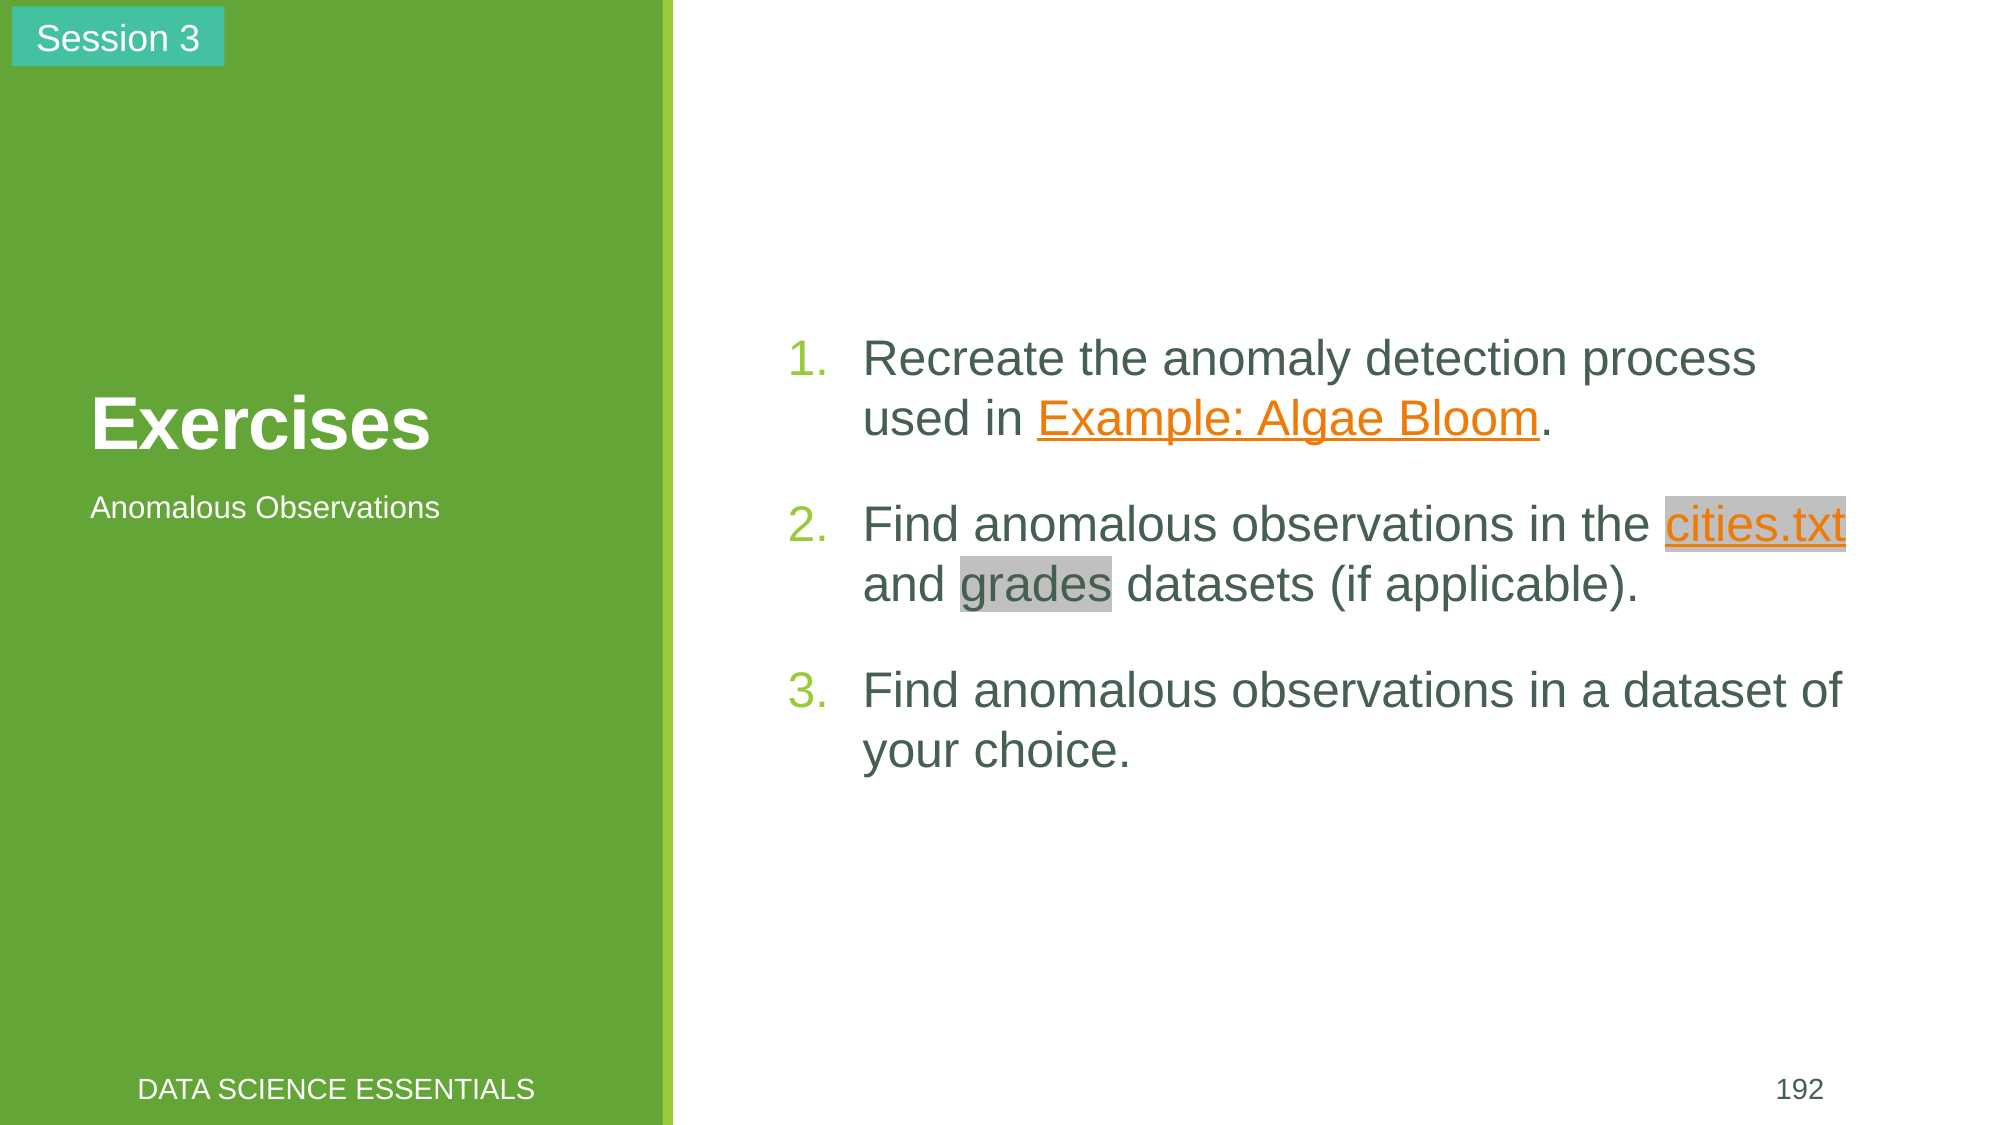

Session 3
# Exercises
Recreate the anomaly detection process used in Example: Algae Bloom.
Find anomalous observations in the cities.txt and grades datasets (if applicable).
Find anomalous observations in a dataset of your choice.

Anomalous Observations
DATA SCIENCE ESSENTIALS
192